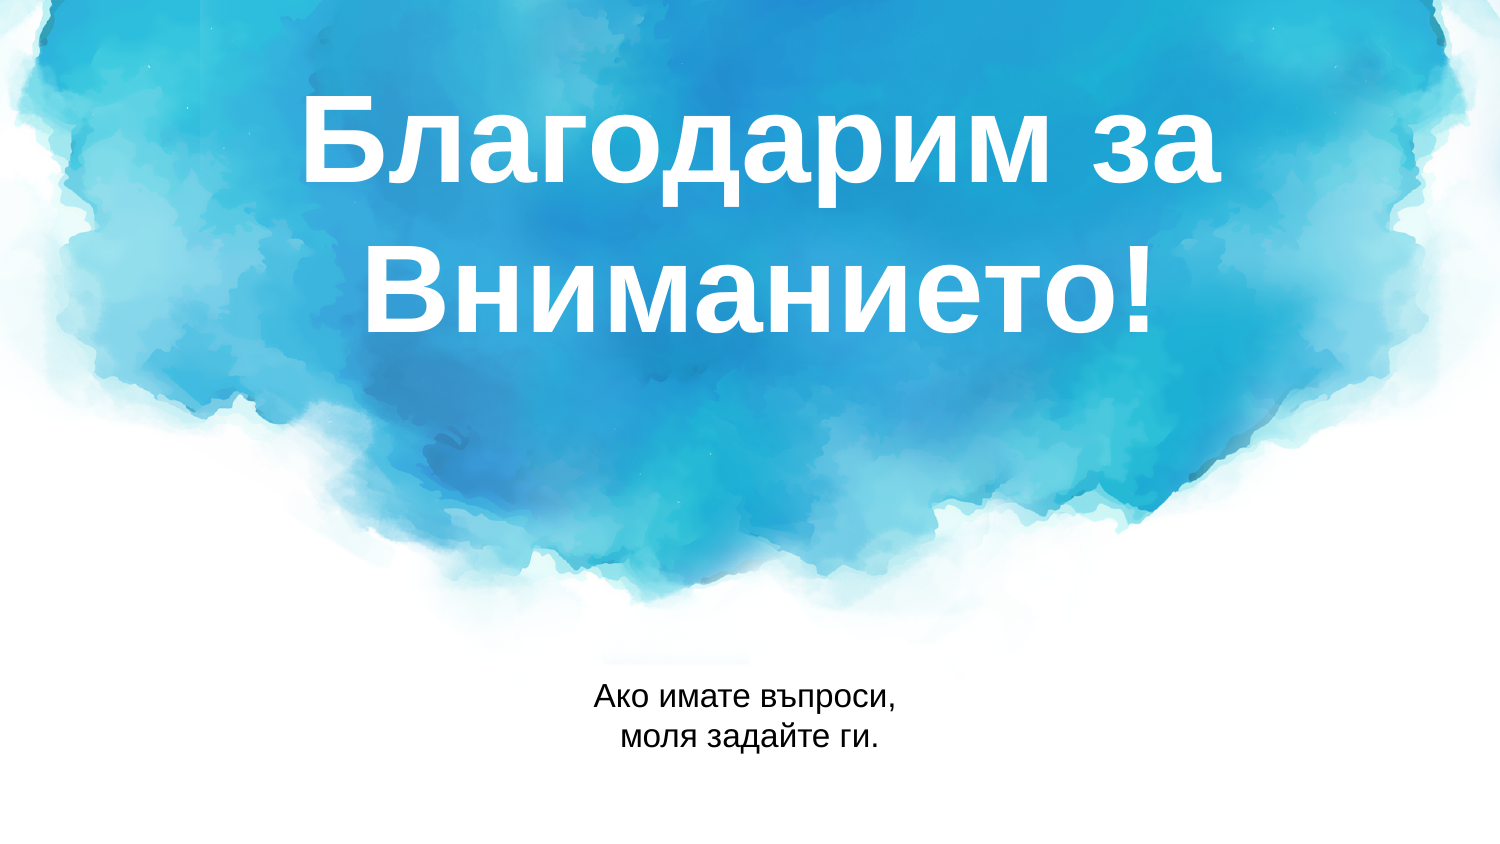

# Благодарим за Вниманието!
Ако имате въпроси,
моля задайте ги.